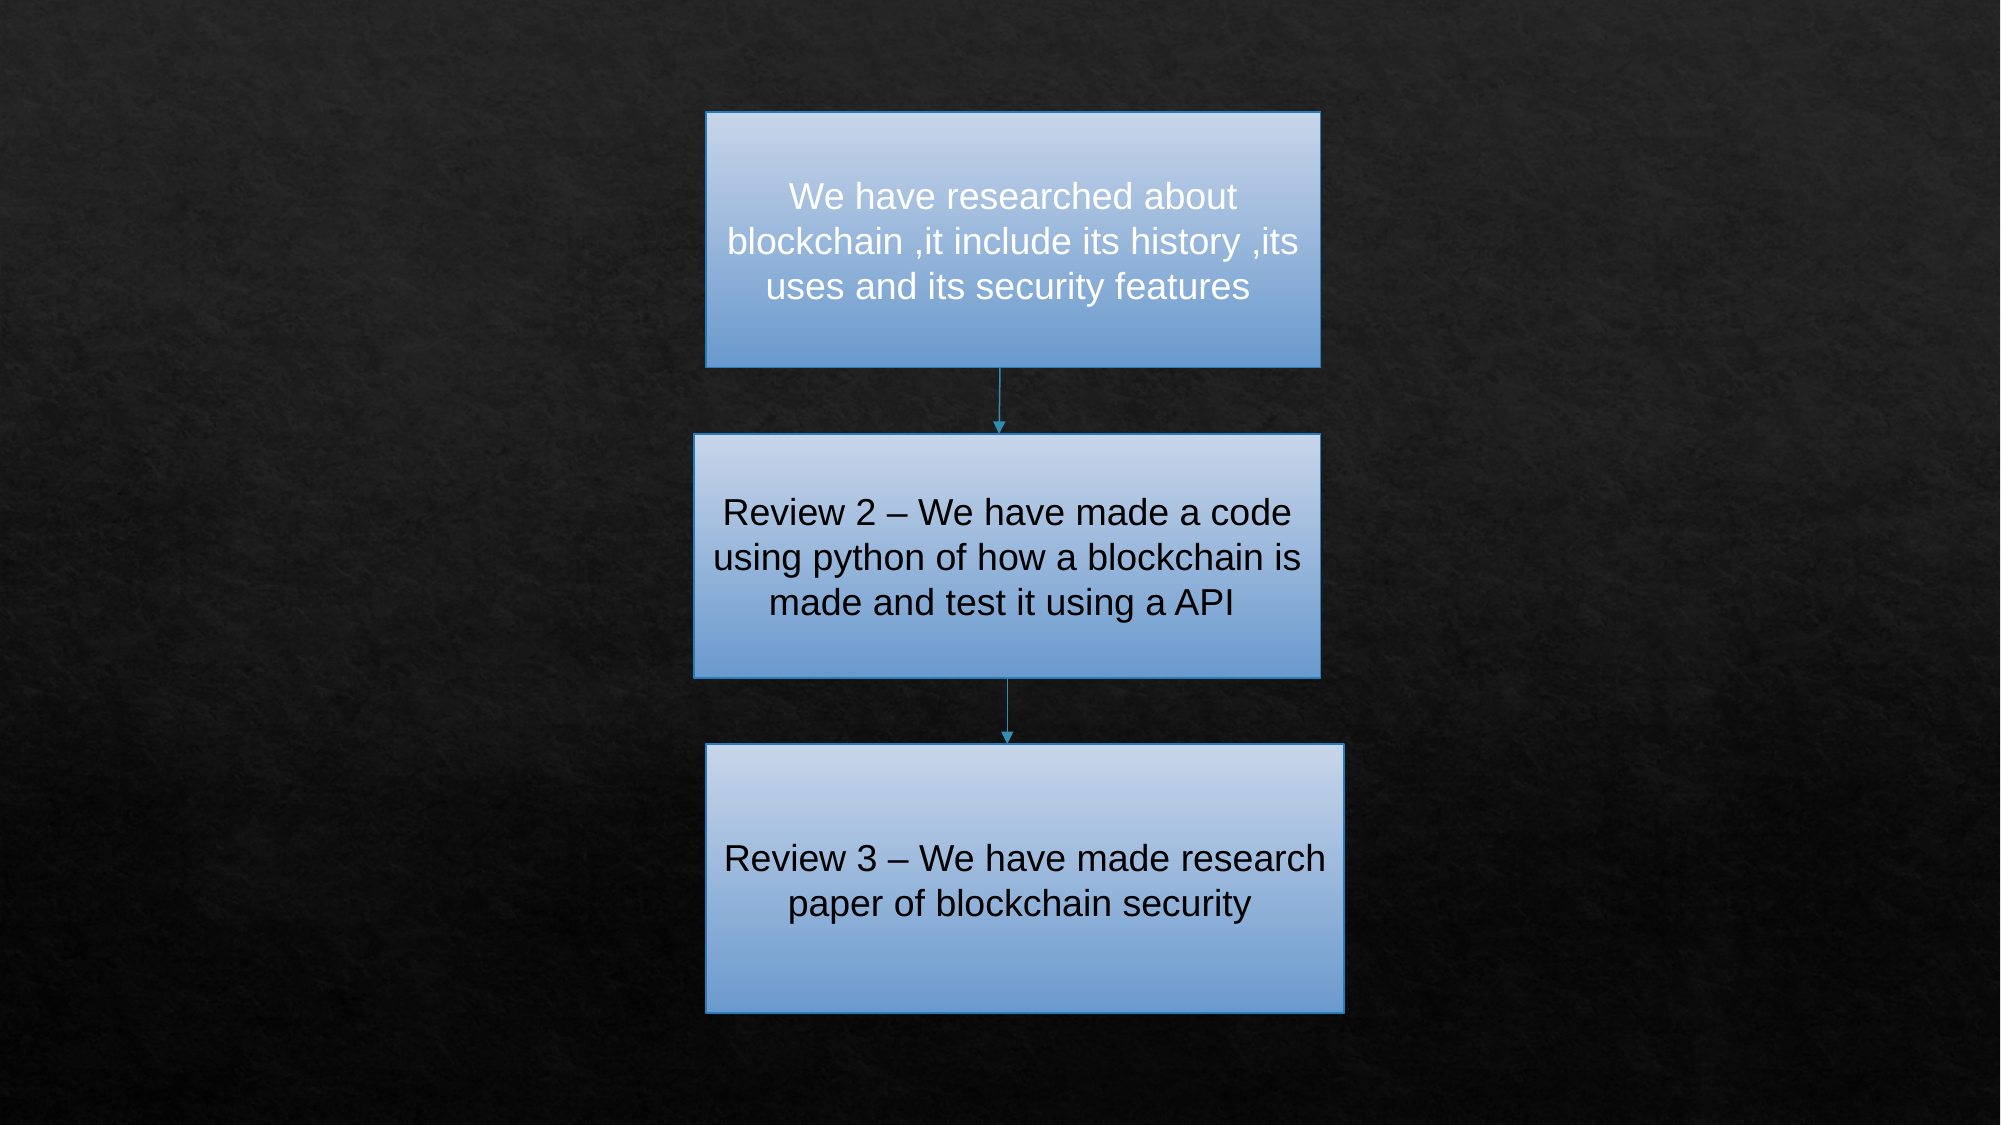

#
We have researched about blockchain ,it include its history ,its uses and its security features

Review 2 – We have made a code using python of how a blockchain is made and test it using a API
Review 3 – We have made research paper of blockchain security